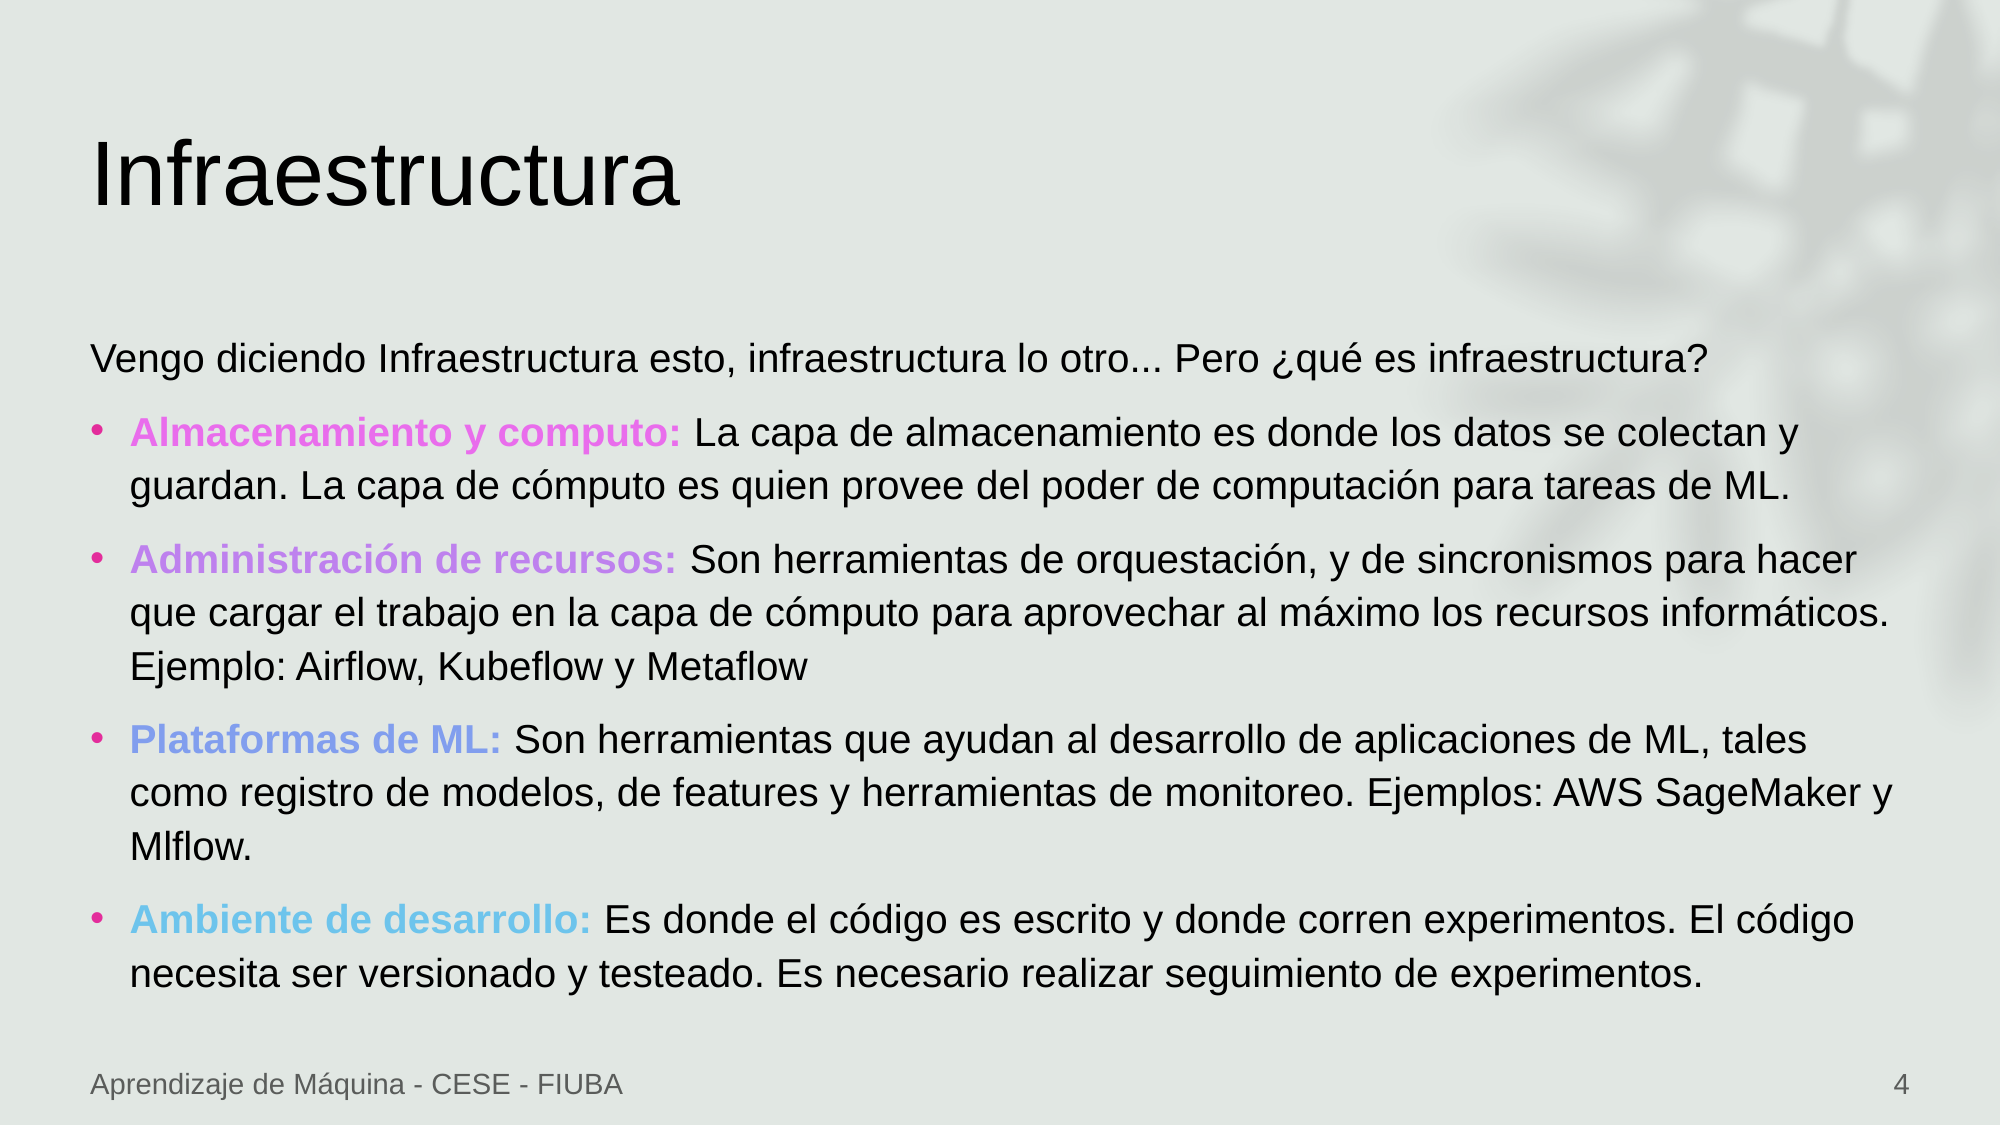

# Infraestructura
Vengo diciendo Infraestructura esto, infraestructura lo otro... Pero ¿qué es infraestructura?
Almacenamiento y computo: La capa de almacenamiento es donde los datos se colectan y guardan. La capa de cómputo es quien provee del poder de computación para tareas de ML.
Administración de recursos: Son herramientas de orquestación, y de sincronismos para hacer que cargar el trabajo en la capa de cómputo para aprovechar al máximo los recursos informáticos. Ejemplo: Airflow, Kubeflow y Metaflow
Plataformas de ML: Son herramientas que ayudan al desarrollo de aplicaciones de ML, tales como registro de modelos, de features y herramientas de monitoreo. Ejemplos: AWS SageMaker y Mlflow.
Ambiente de desarrollo: Es donde el código es escrito y donde corren experimentos. El código necesita ser versionado y testeado. Es necesario realizar seguimiento de experimentos.
Aprendizaje de Máquina - CESE - FIUBA
4